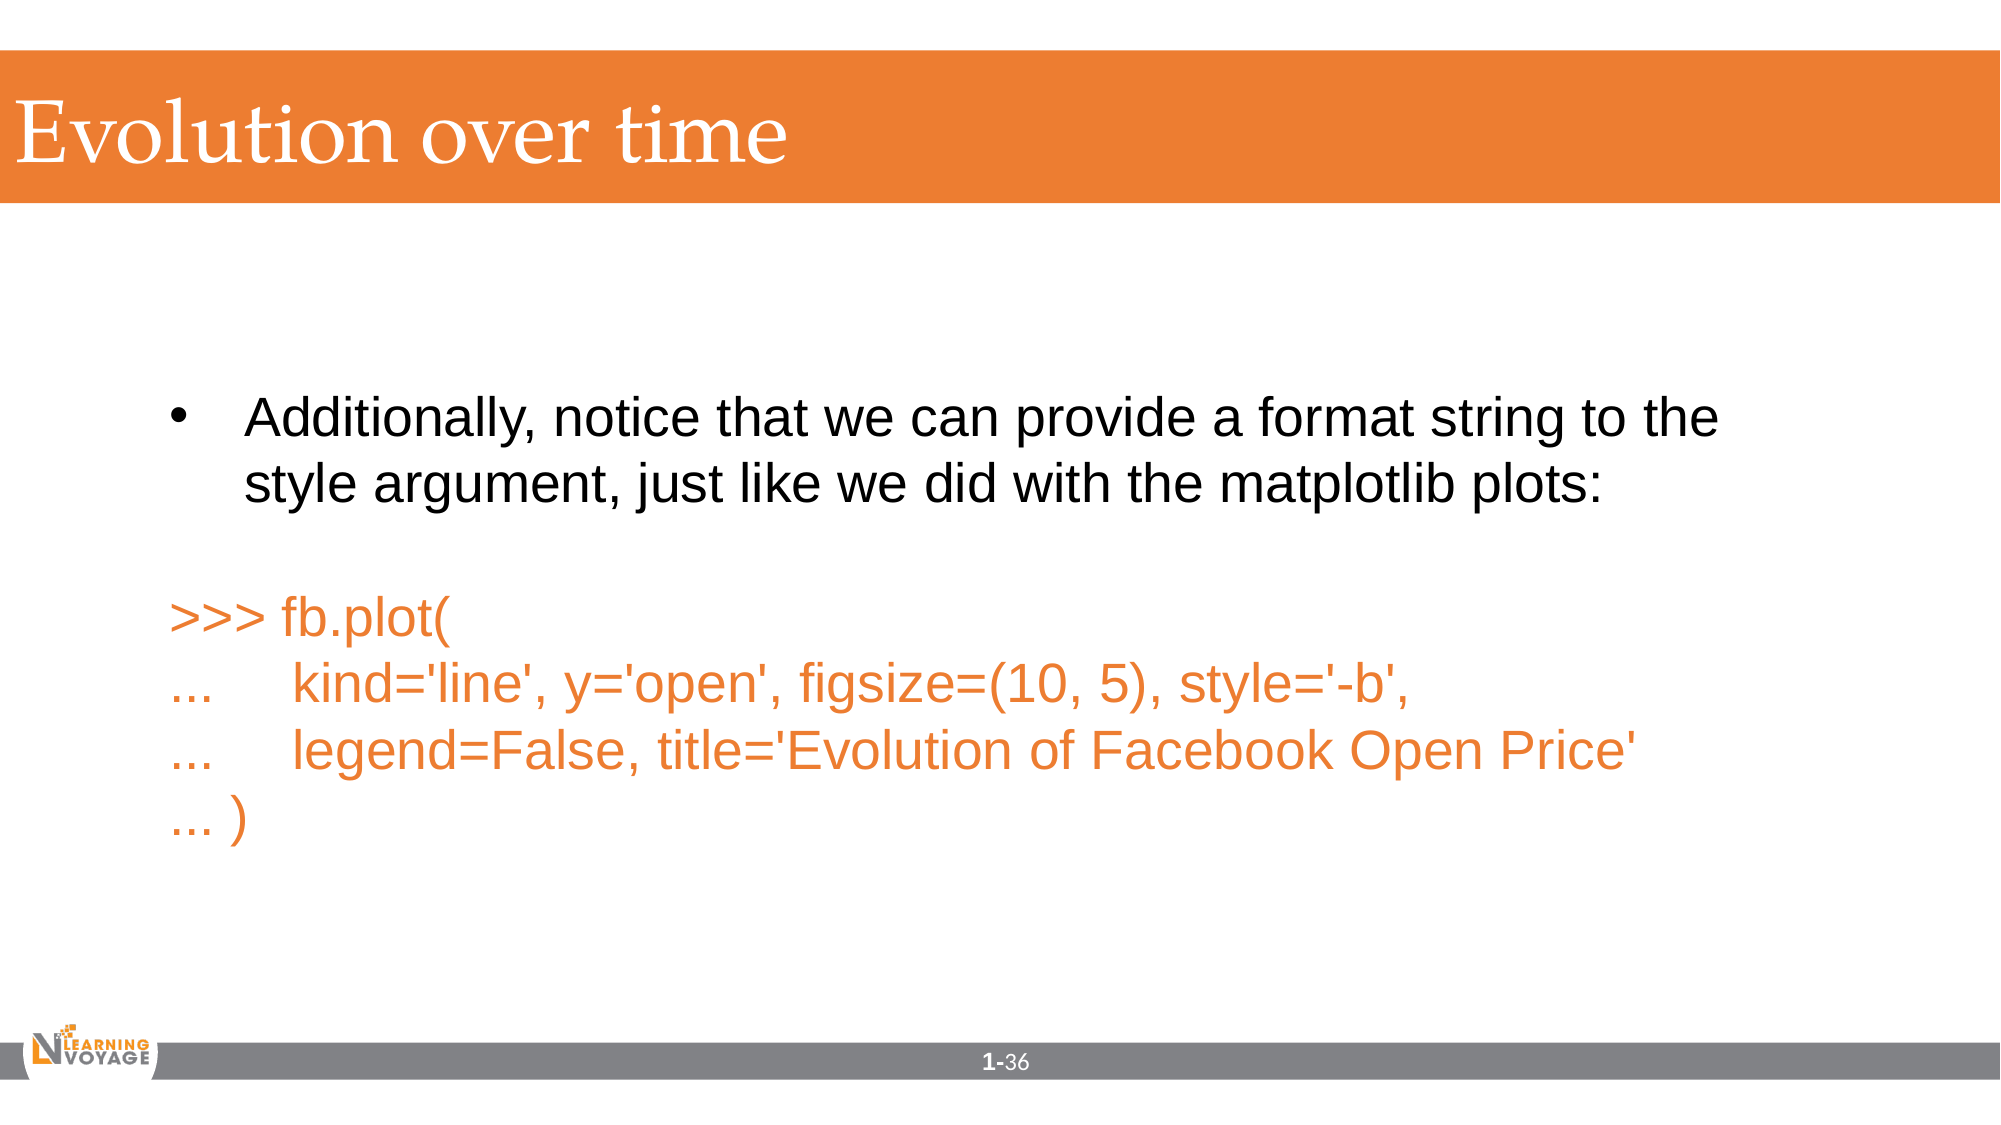

Evolution over time
Additionally, notice that we can provide a format string to the style argument, just like we did with the matplotlib plots:

>>> fb.plot(
...     kind='line', y='open', figsize=(10, 5), style='-b',
...     legend=False, title='Evolution of Facebook Open Price'
... )
1-36